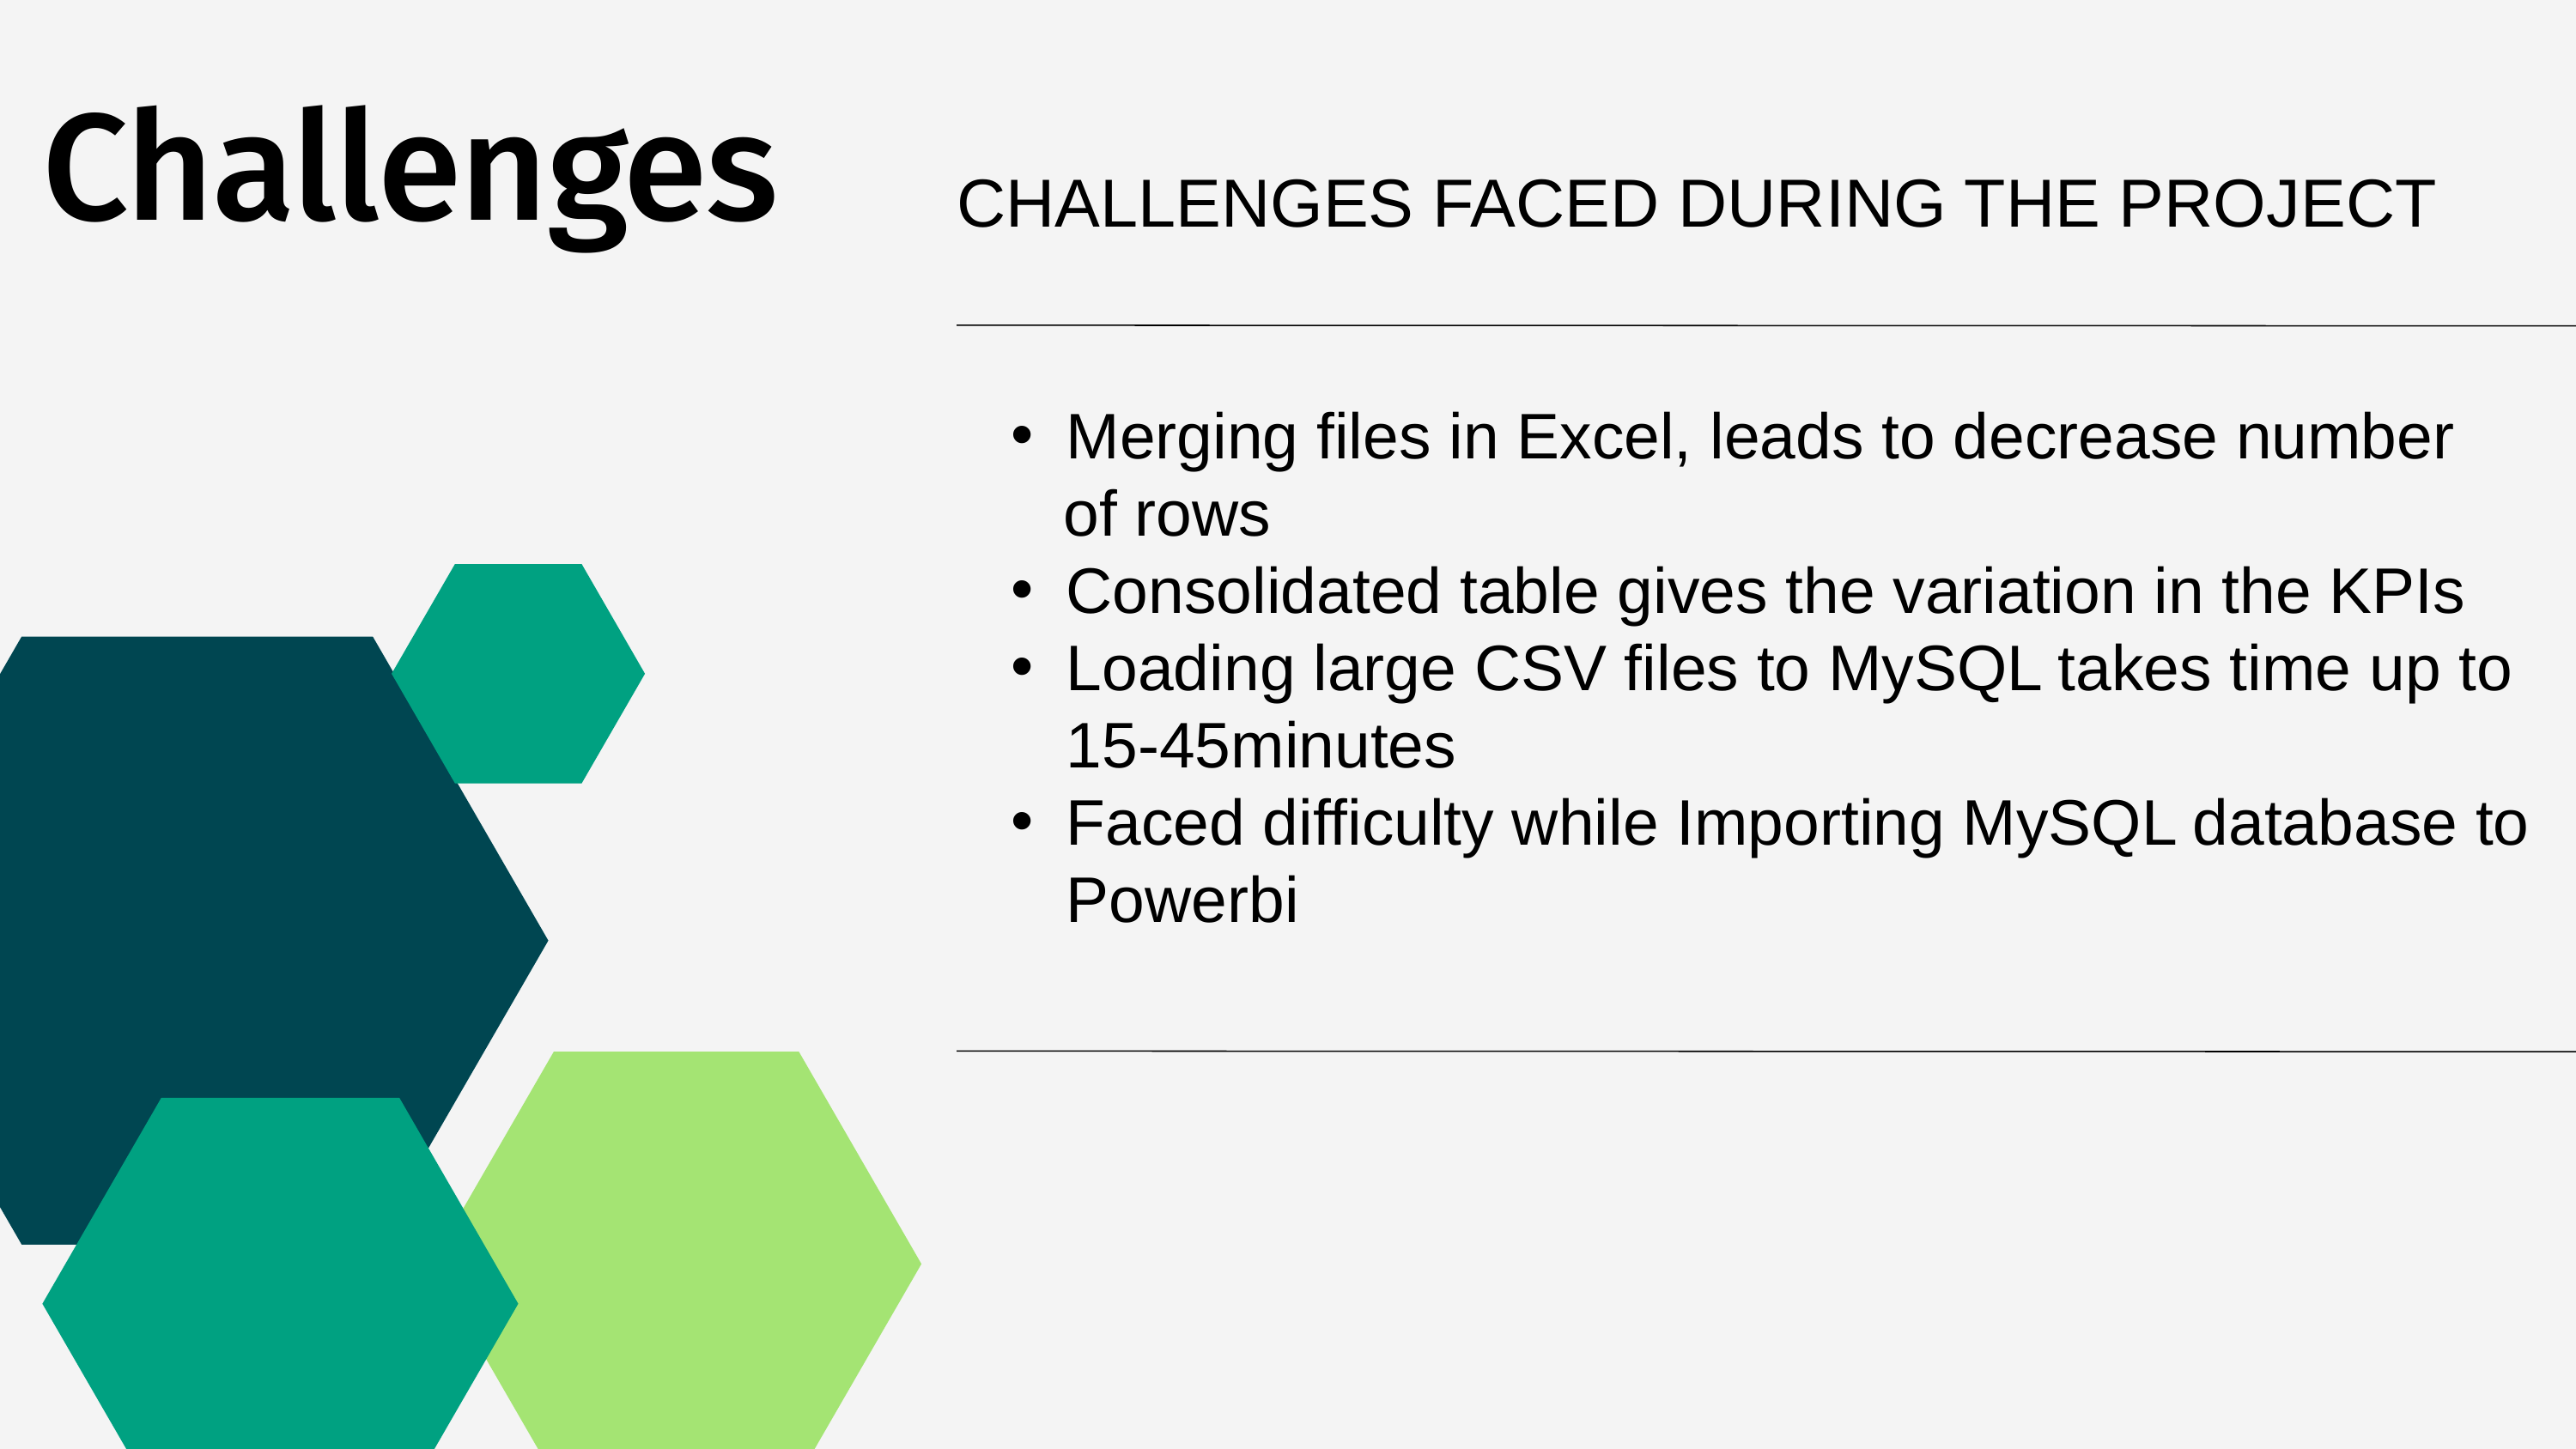

Challenges
CHALLENGES FACED DURING THE PROJECT

Merging files in Excel, leads to decrease number
      of rows
Consolidated table gives the variation in the KPIs
Loading large CSV files to MySQL takes time up to 15-45minutes
Faced difficulty while Importing MySQL database to Powerbi